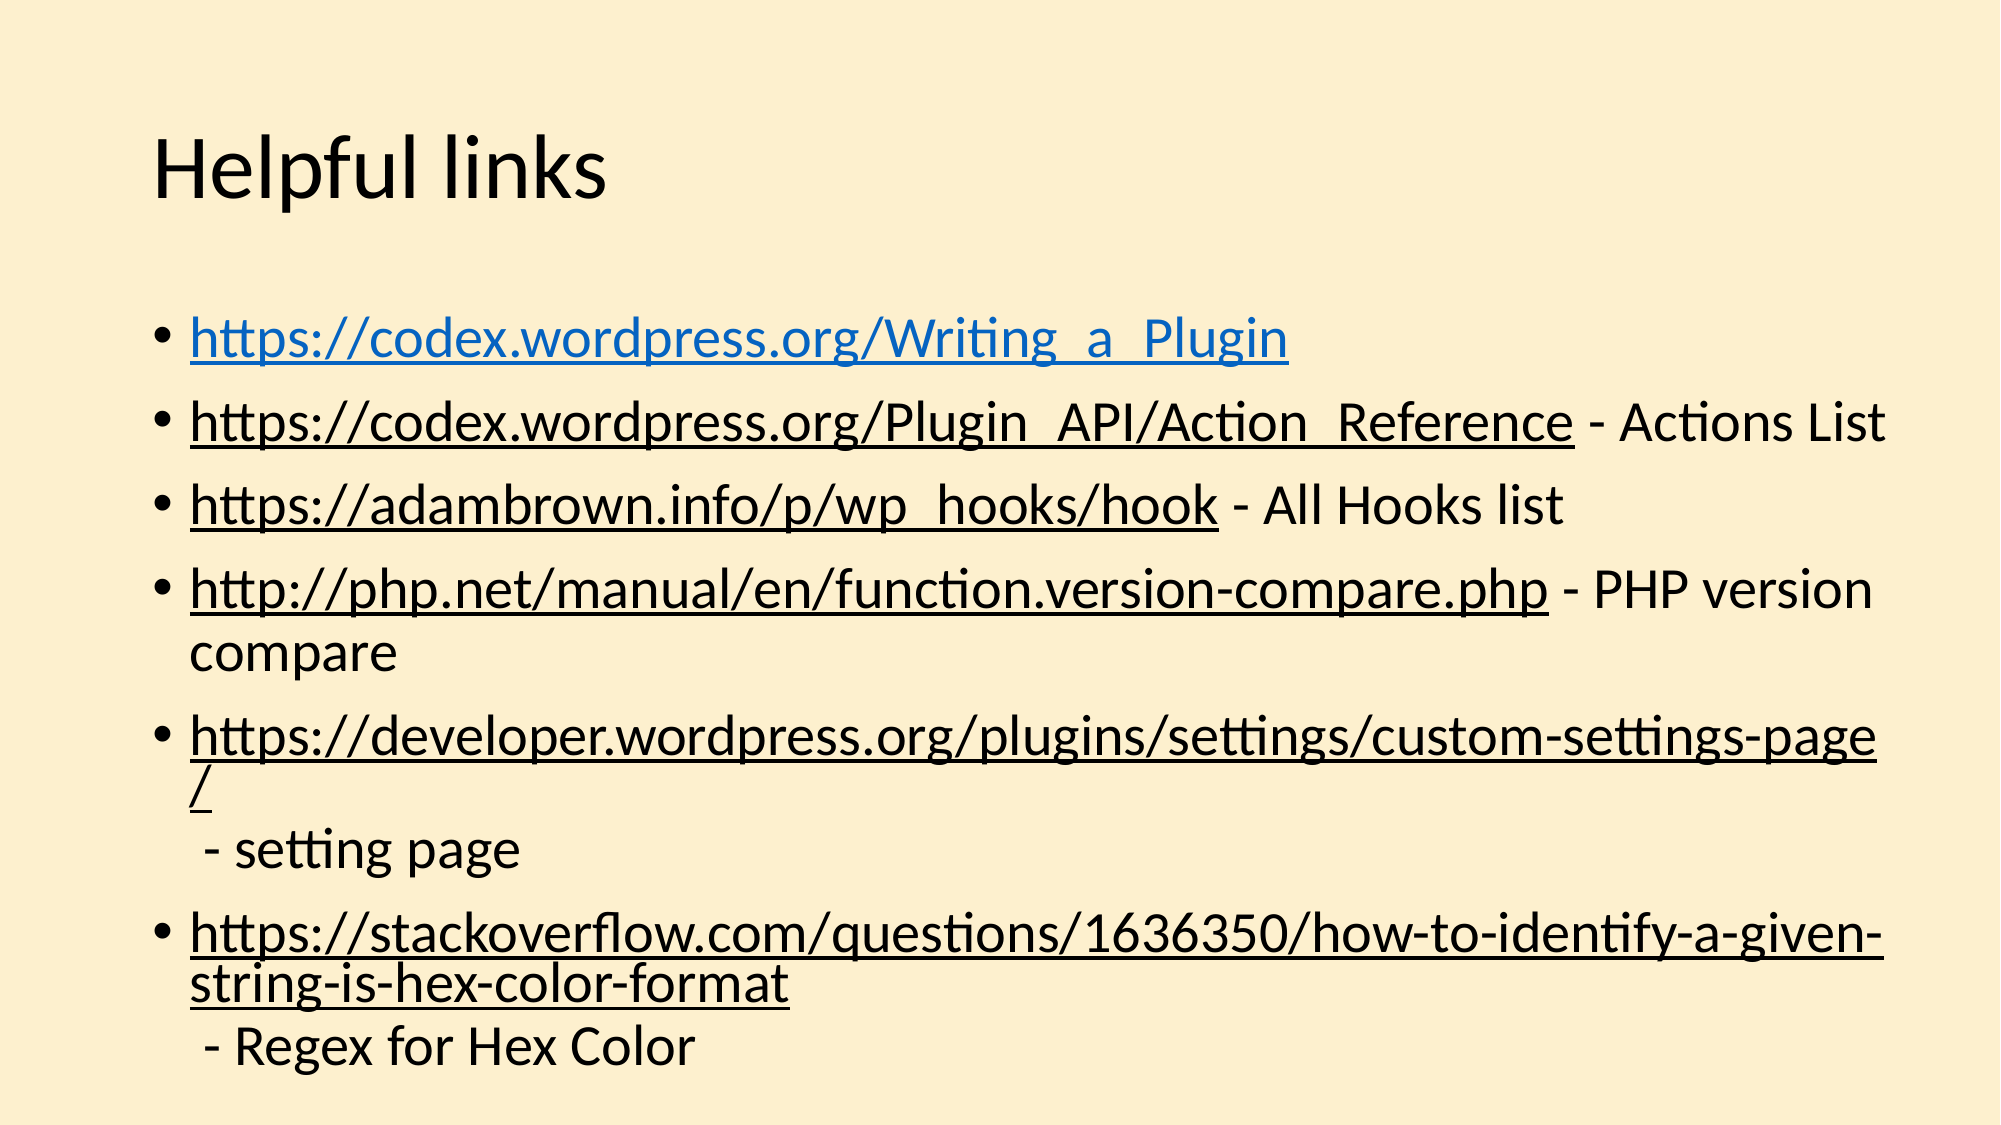

# Helpful links
https://codex.wordpress.org/Writing_a_Plugin
https://codex.wordpress.org/Plugin_API/Action_Reference - Actions List
https://adambrown.info/p/wp_hooks/hook - All Hooks list
http://php.net/manual/en/function.version-compare.php - PHP version compare
https://developer.wordpress.org/plugins/settings/custom-settings-page/ - setting page
https://stackoverflow.com/questions/1636350/how-to-identify-a-given-string-is-hex-color-format - Regex for Hex Color